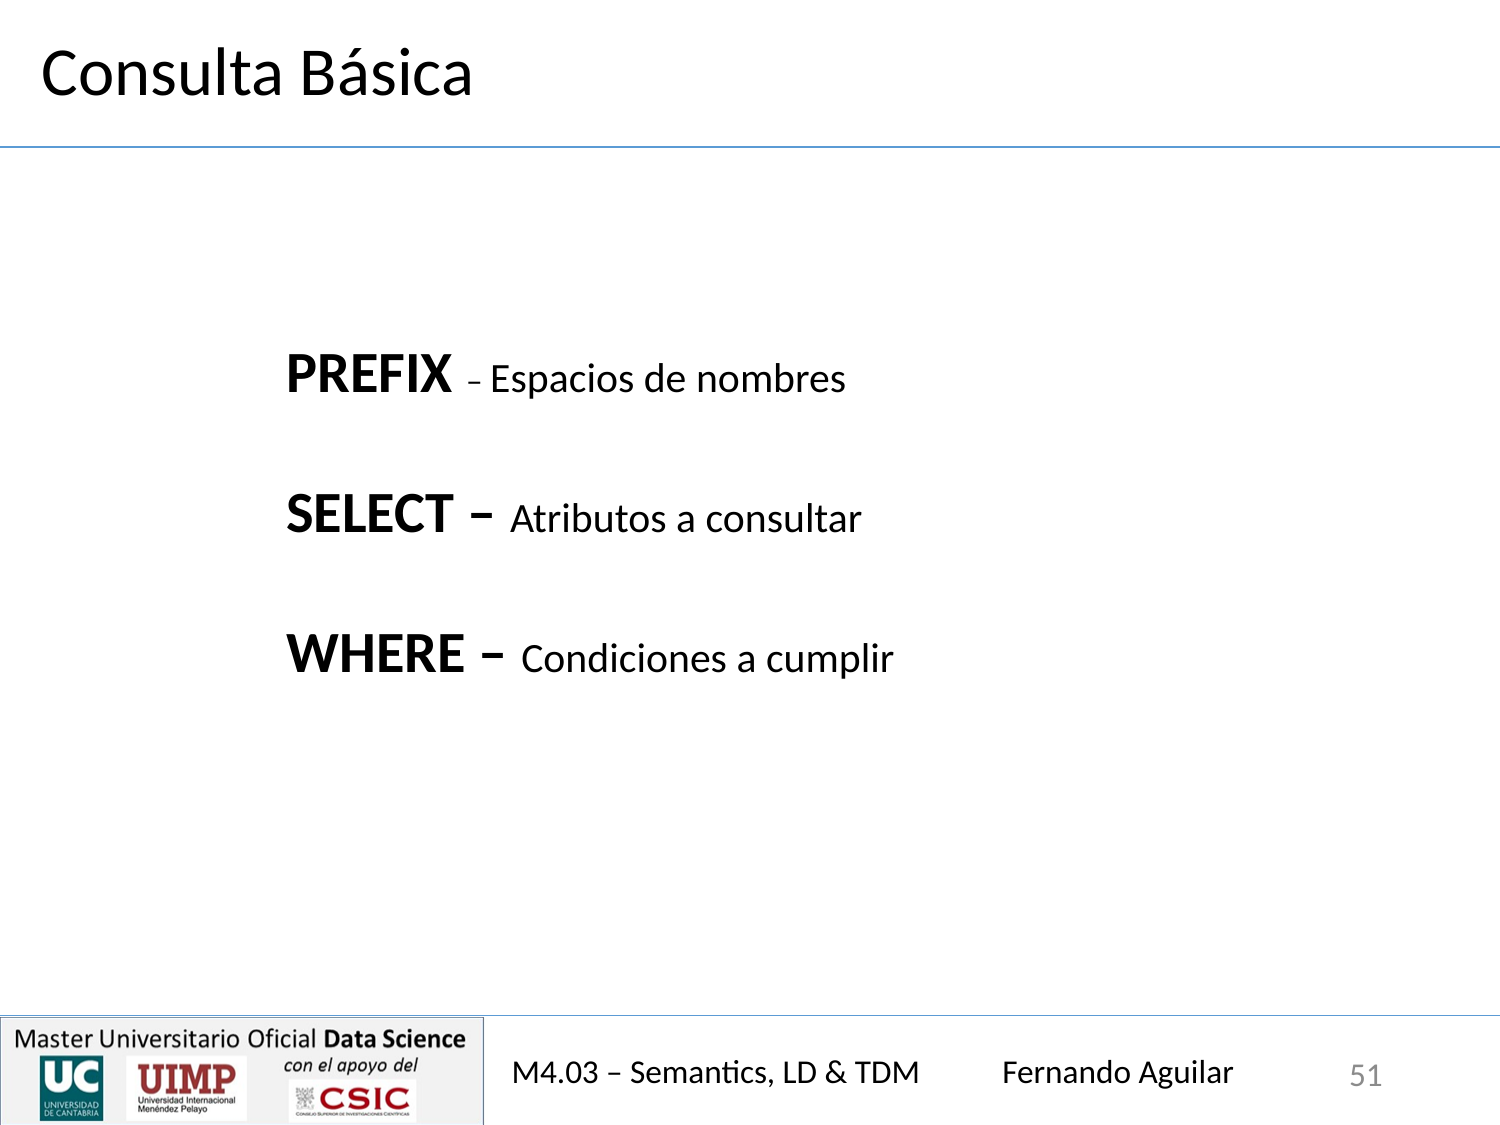

# Consulta Básica
PREFIX – Espacios de nombres

SELECT – Atributos a consultar

WHERE – Condiciones a cumplir

M4.03 – Semantics, LD & TDM           Fernando Aguilar
51